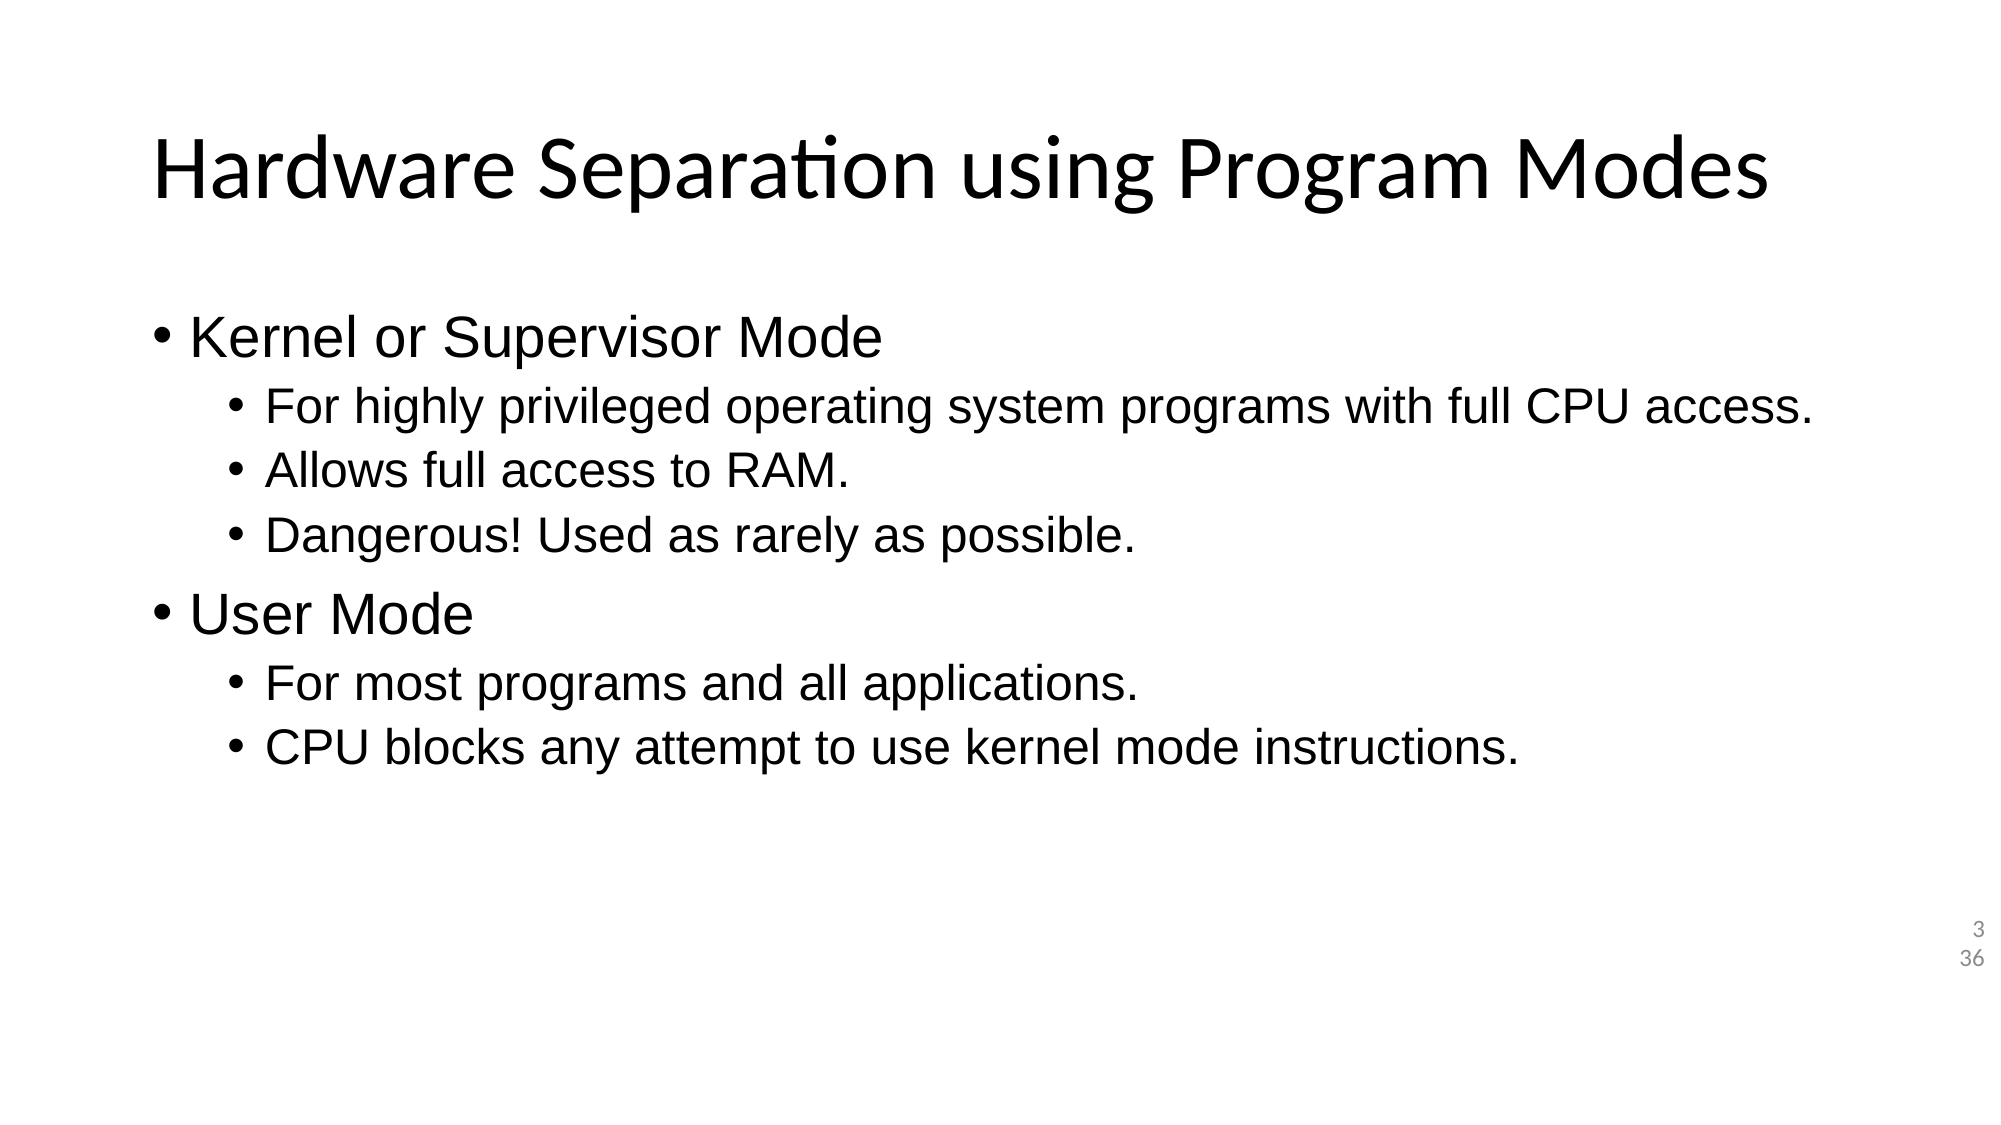

# Hardware Separation using Program Modes
Kernel or Supervisor Mode
For highly privileged operating system programs with full CPU access.
Allows full access to RAM.
Dangerous! Used as rarely as possible.
User Mode
For most programs and all applications.
CPU blocks any attempt to use kernel mode instructions.

336